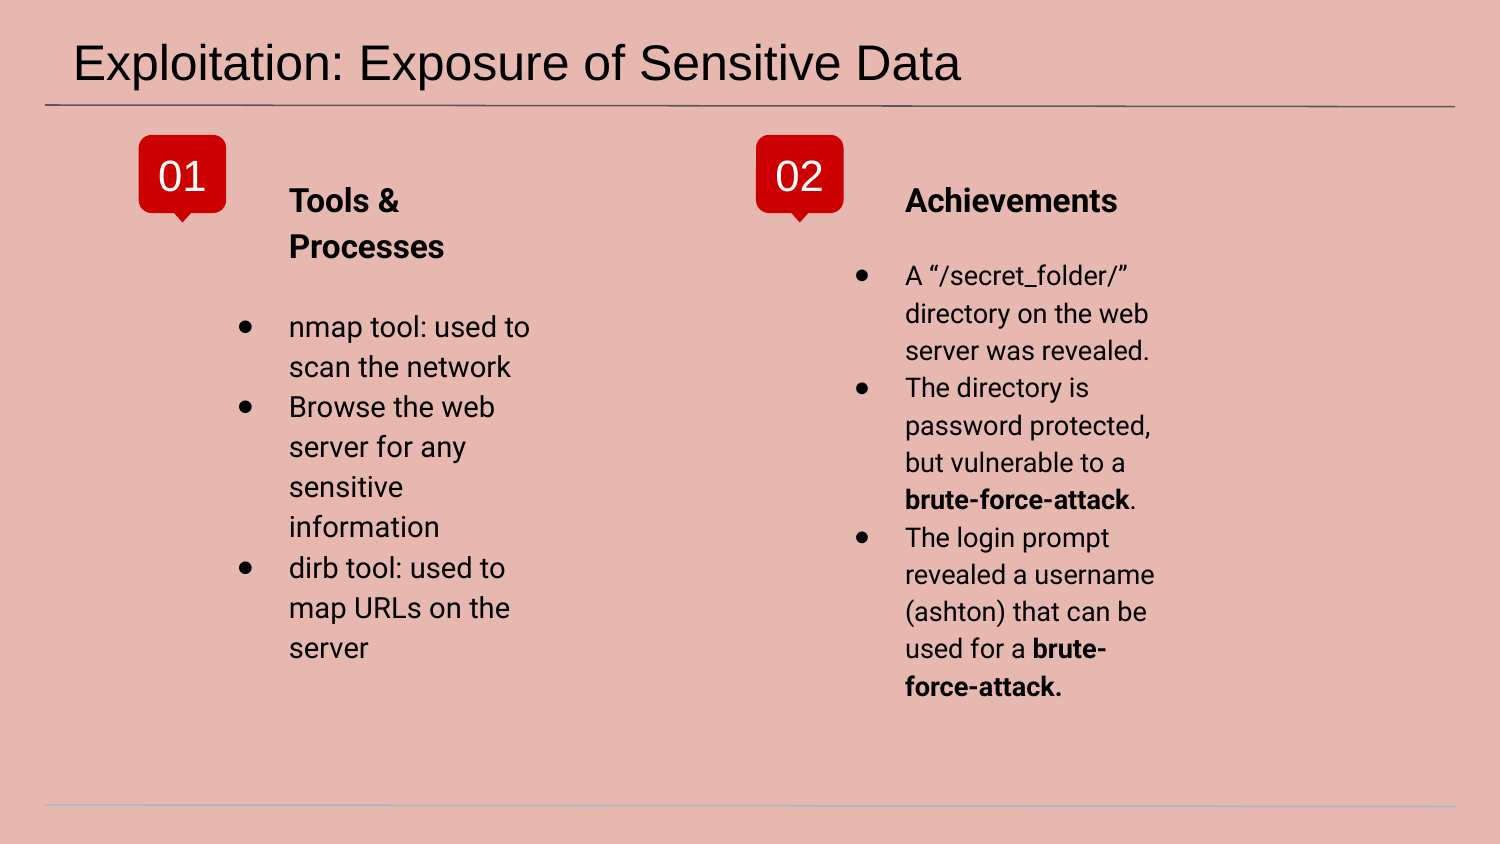

# Exploitation: Exposure of Sensitive Data
01

02

Tools & Processes

nmap tool: used to scan the network
Browse the web server for any sensitive information
dirb tool: used to map URLs on the server

Achievements

A “/secret_folder/” directory on the web server was revealed.
The directory is password protected, but vulnerable to a brute-force-attack.
The login prompt revealed a username (ashton) that can be used for a brute-force-attack.